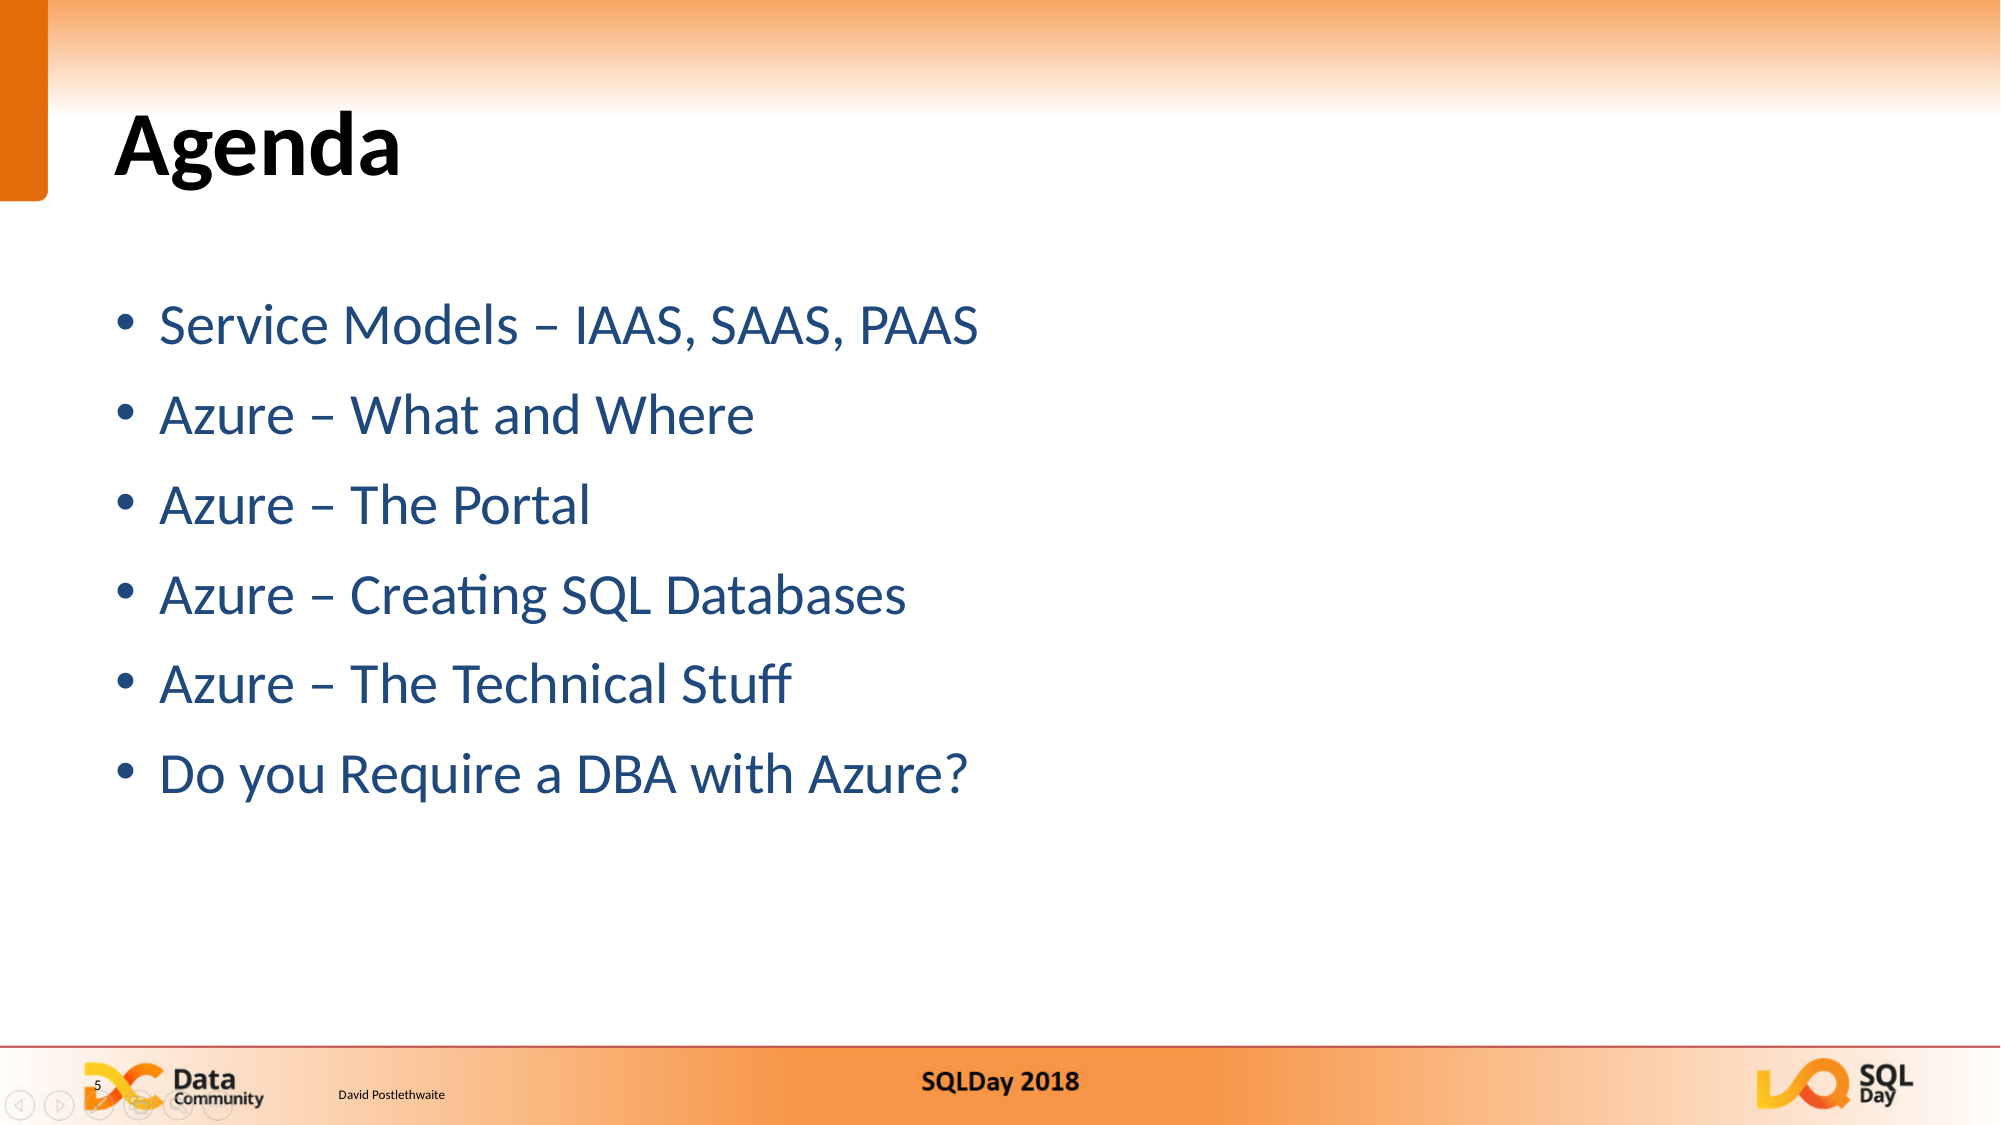

# Agenda
Service Models – IAAS, SAAS, PAAS
Azure – What and Where
Azure – The Portal
Azure – Creating SQL Databases
Azure – The Technical Stuff
Do you Require a DBA with Azure?